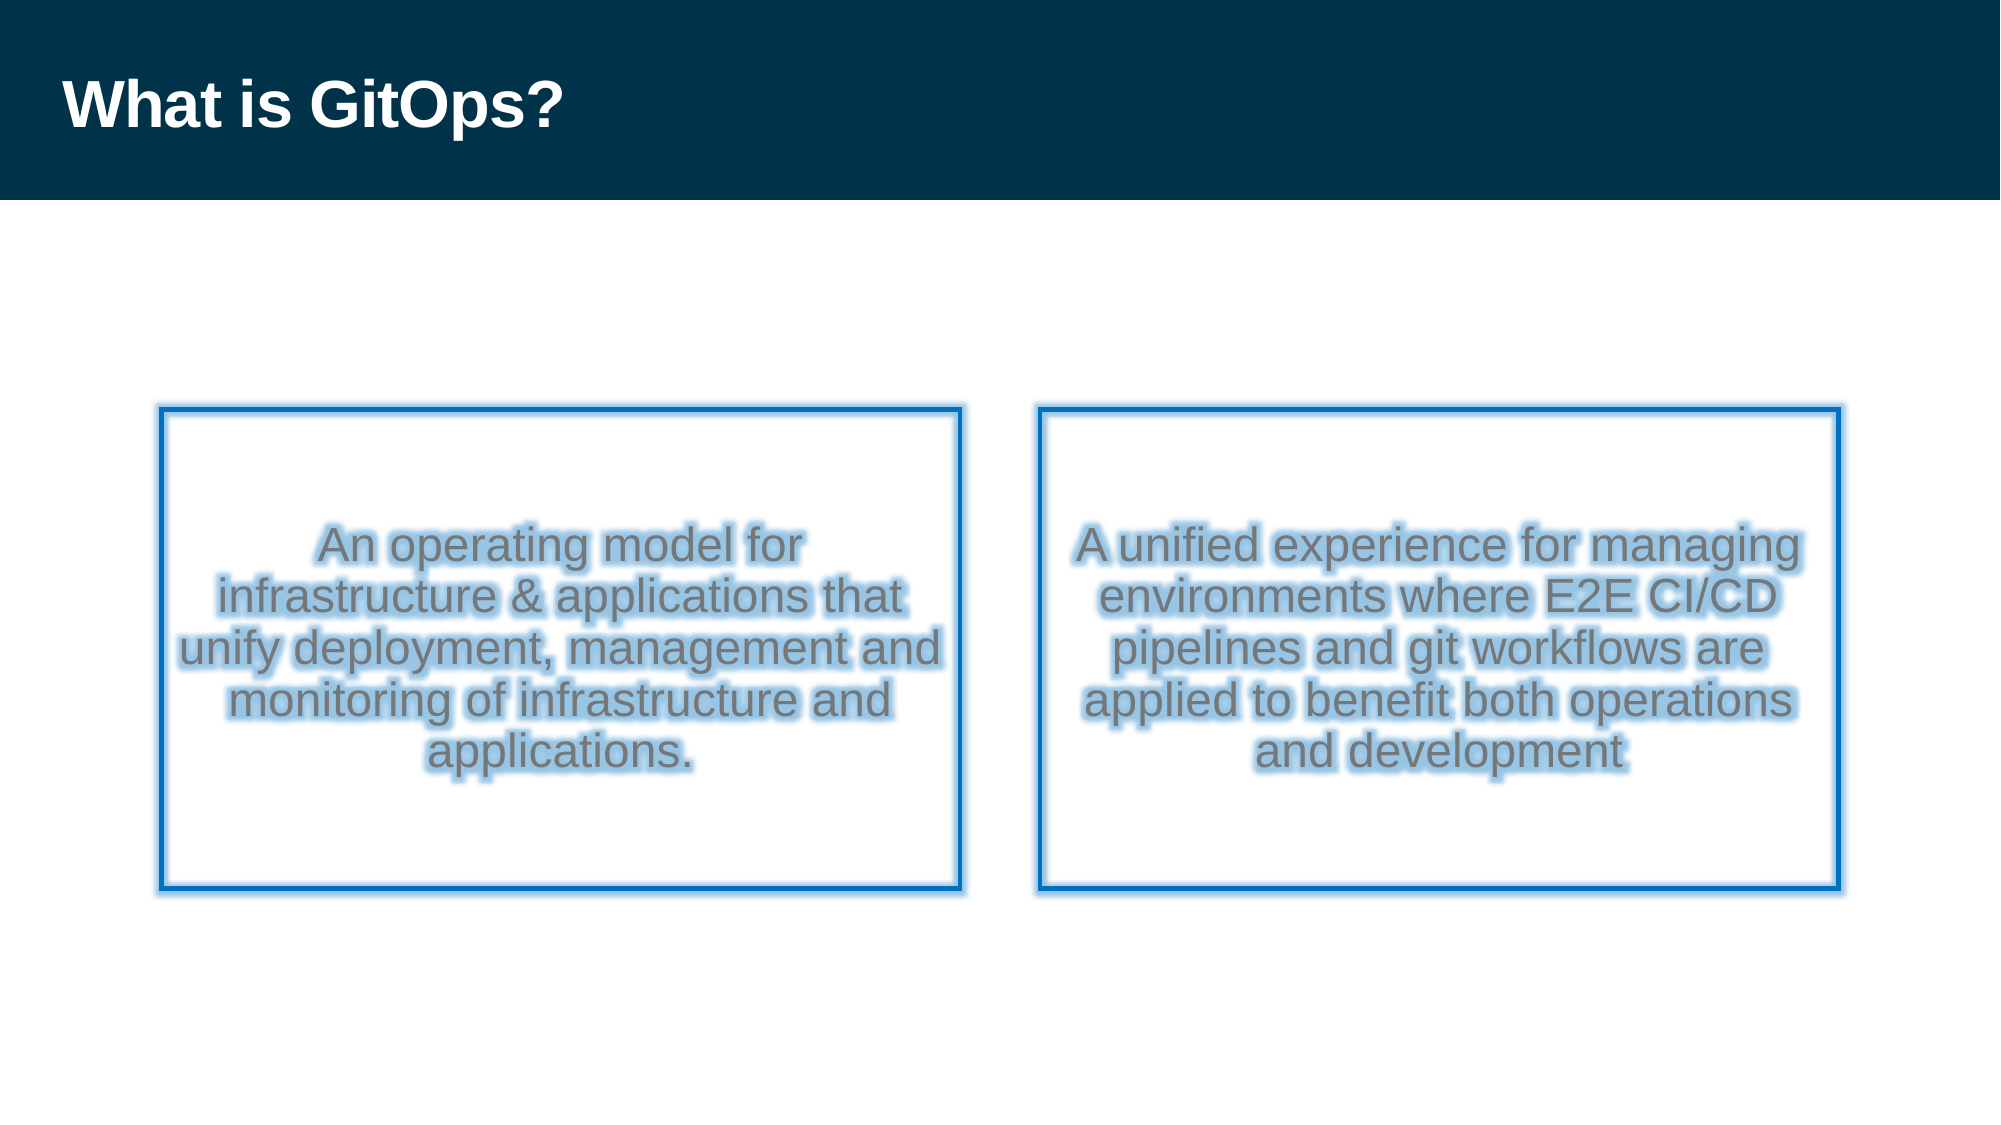

# What is GitOps?
An operating model for infrastructure & applications that unify deployment, management and monitoring of infrastructure and applications.
A unified experience for managing environments where E2E CI/CD pipelines and git workflows are applied to benefit both operations and development